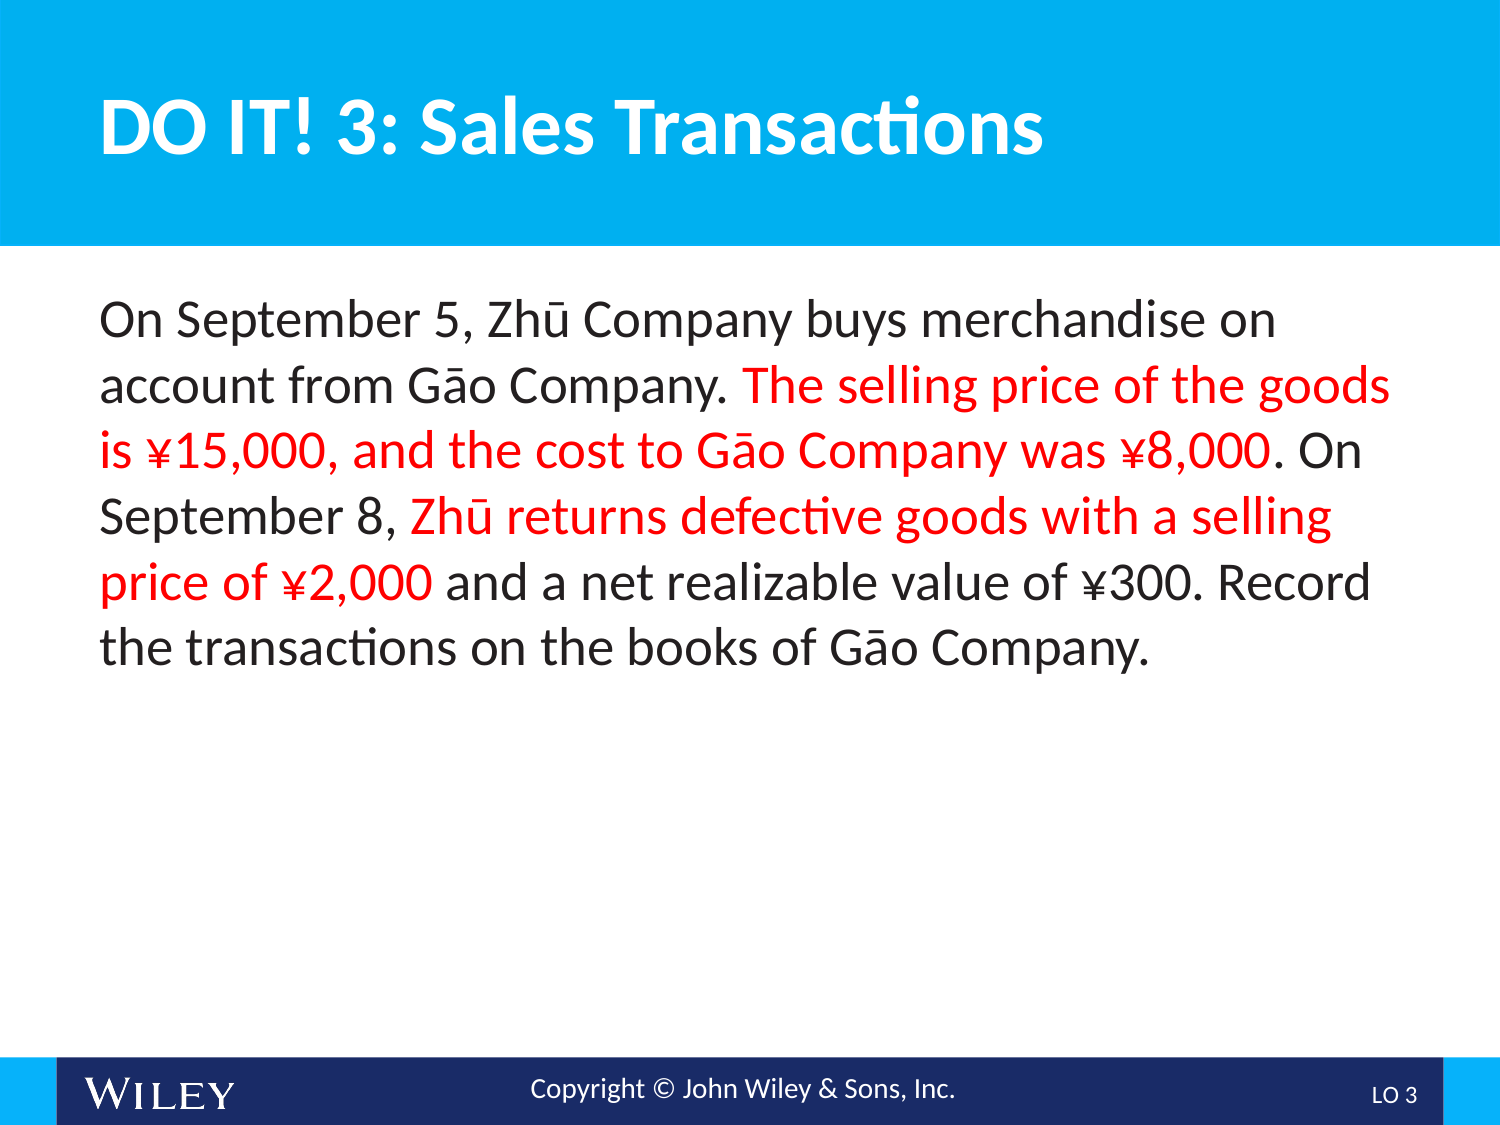

# DO IT! 3: Sales Transactions
On September 5, Zhū Company buys merchandise on account from Gāo Company. The selling price of the goods is ¥15,000, and the cost to Gāo Company was ¥8,000. On September 8, Zhū returns defective goods with a selling price of ¥2,000 and a net realizable value of ¥300. Record the transactions on the books of Gāo Company.
L O 3